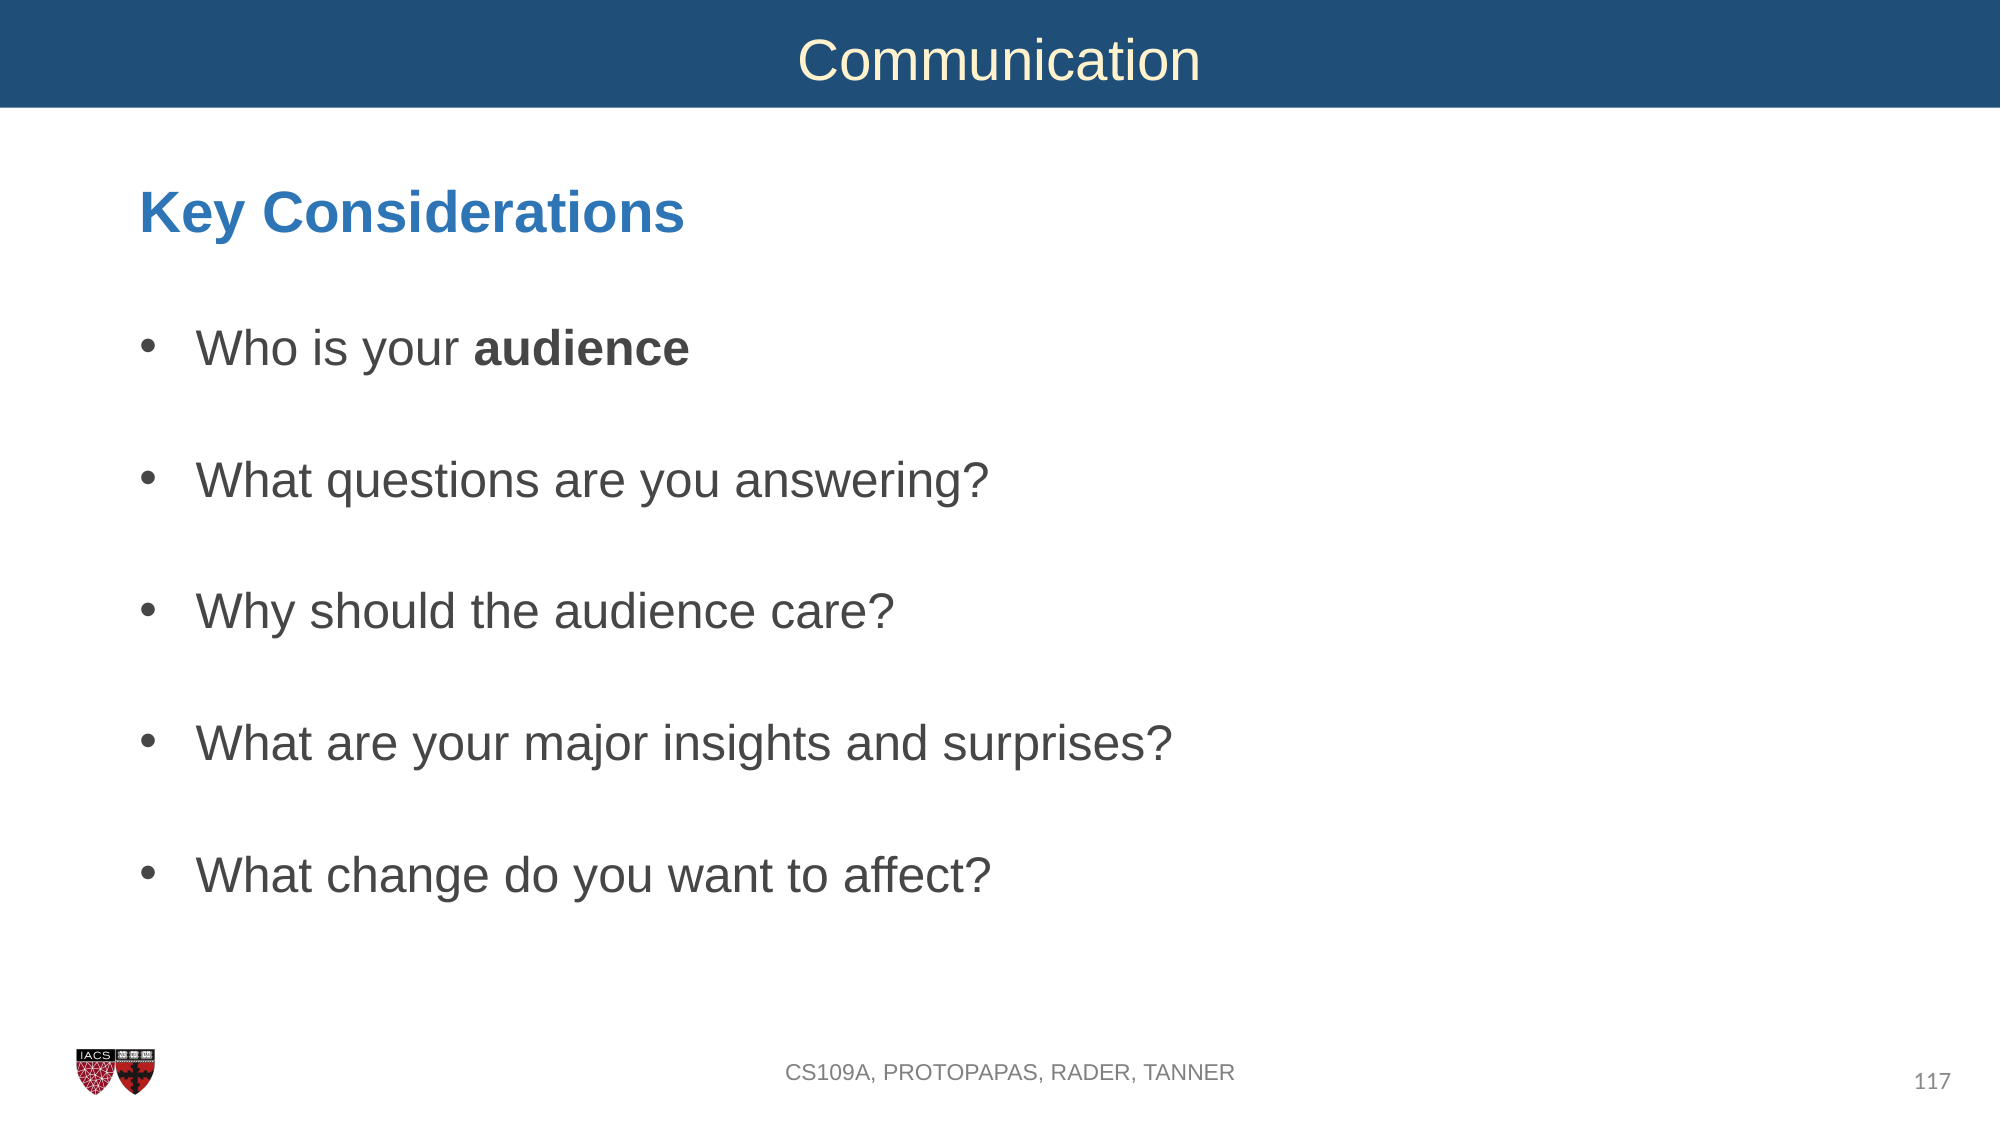

Communication
Key Considerations
Who is your audience
What questions are you answering?
Why should the audience care?
What are your major insights and surprises?
What change do you want to affect?

117